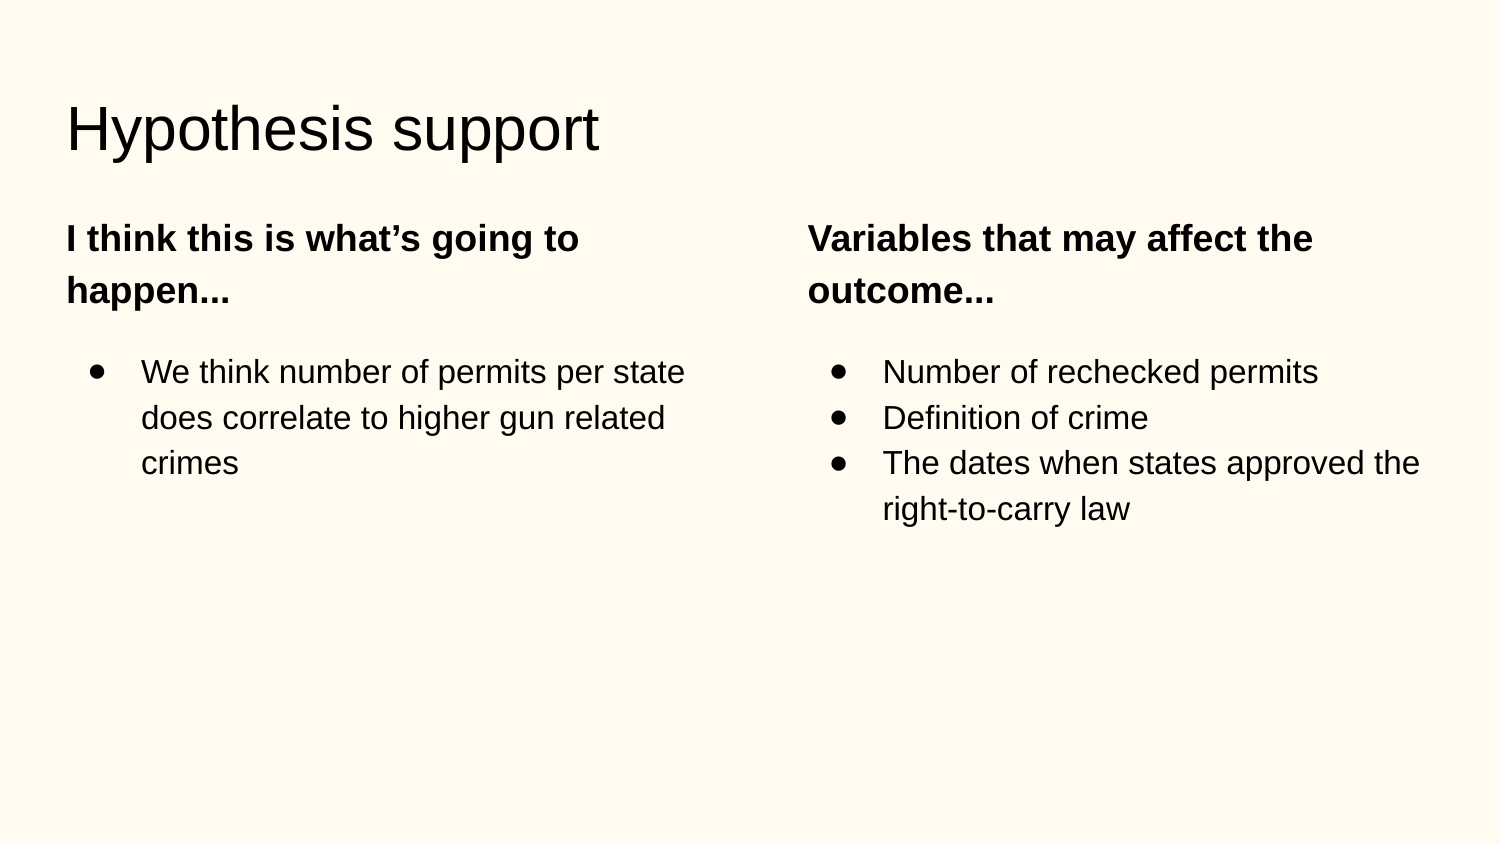

# Hypothesis support
I think this is what’s going to happen...
We think number of permits per state does correlate to higher gun related crimes

Variables that may affect the outcome...
Number of rechecked permits
Definition of crime
The dates when states approved the right-to-carry law